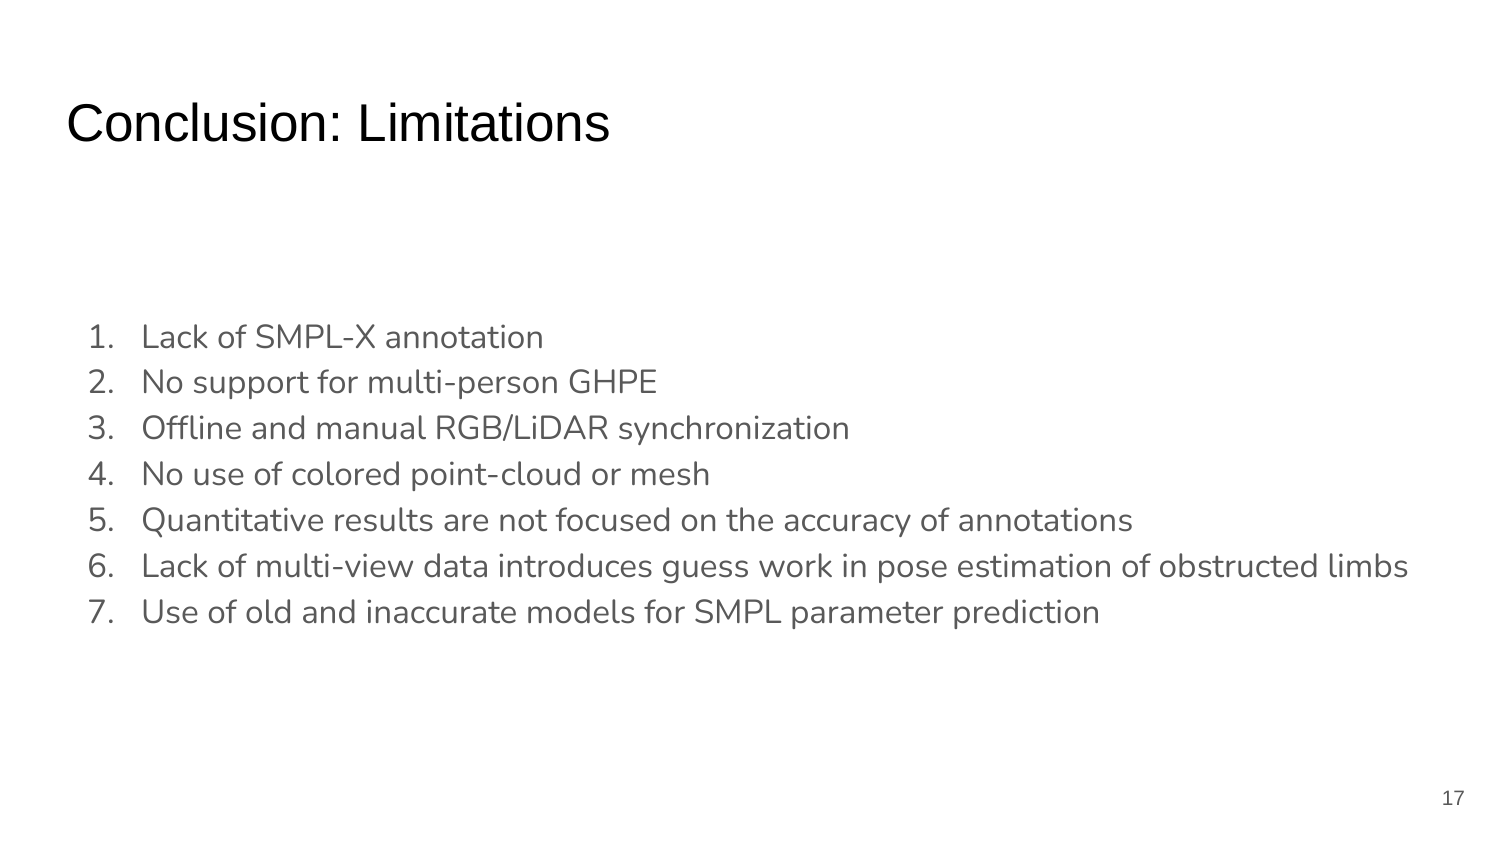

# Conclusion: Limitations
Lack of SMPL-X annotation
No support for multi-person GHPE
Offline and manual RGB/LiDAR synchronization
No use of colored point-cloud or mesh
Quantitative results are not focused on the accuracy of annotations
Lack of multi-view data introduces guess work in pose estimation of obstructed limbs
Use of old and inaccurate models for SMPL parameter prediction
17